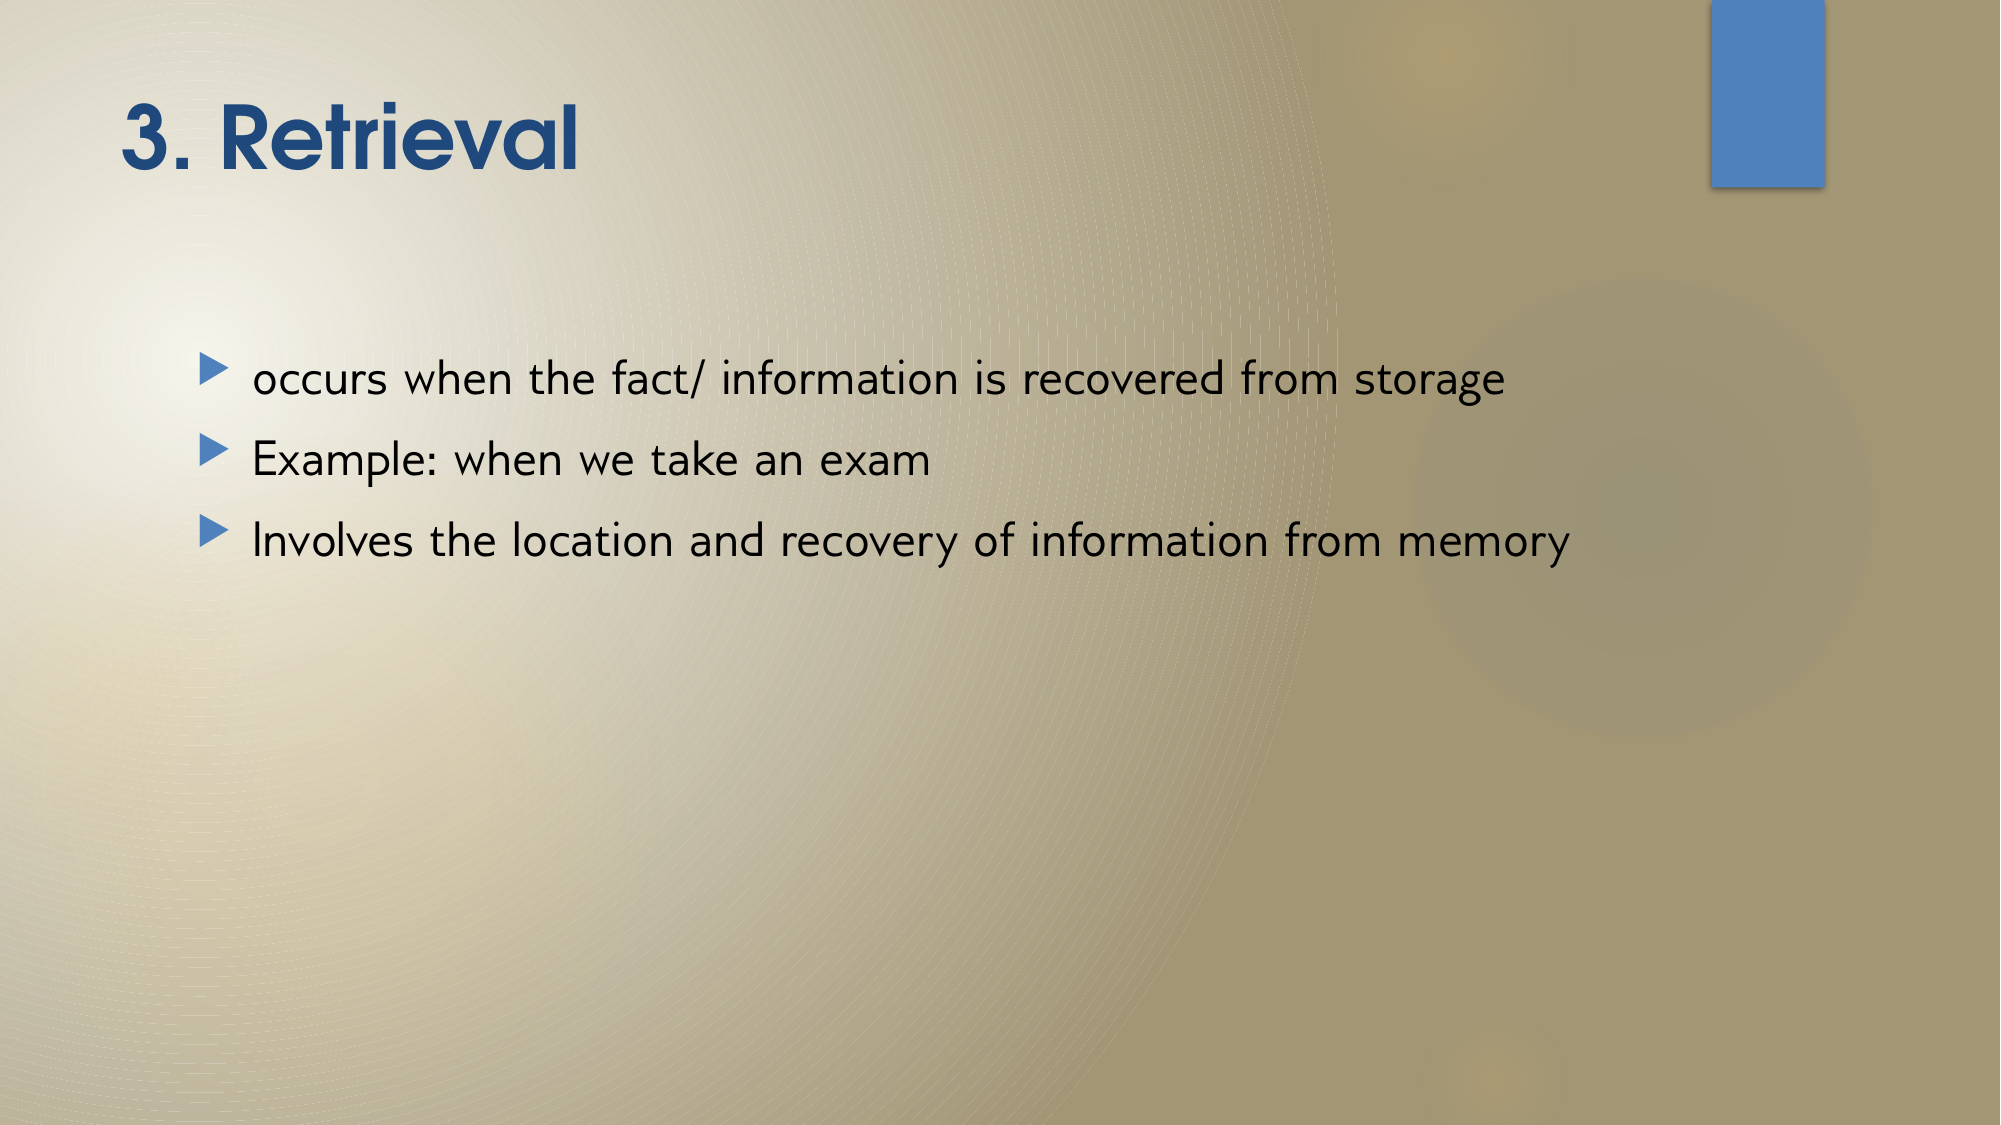

# 3. Retrieval
occurs when the fact/ information is recovered from storage
Example: when we take an exam
Involves the location and recovery of information from memory